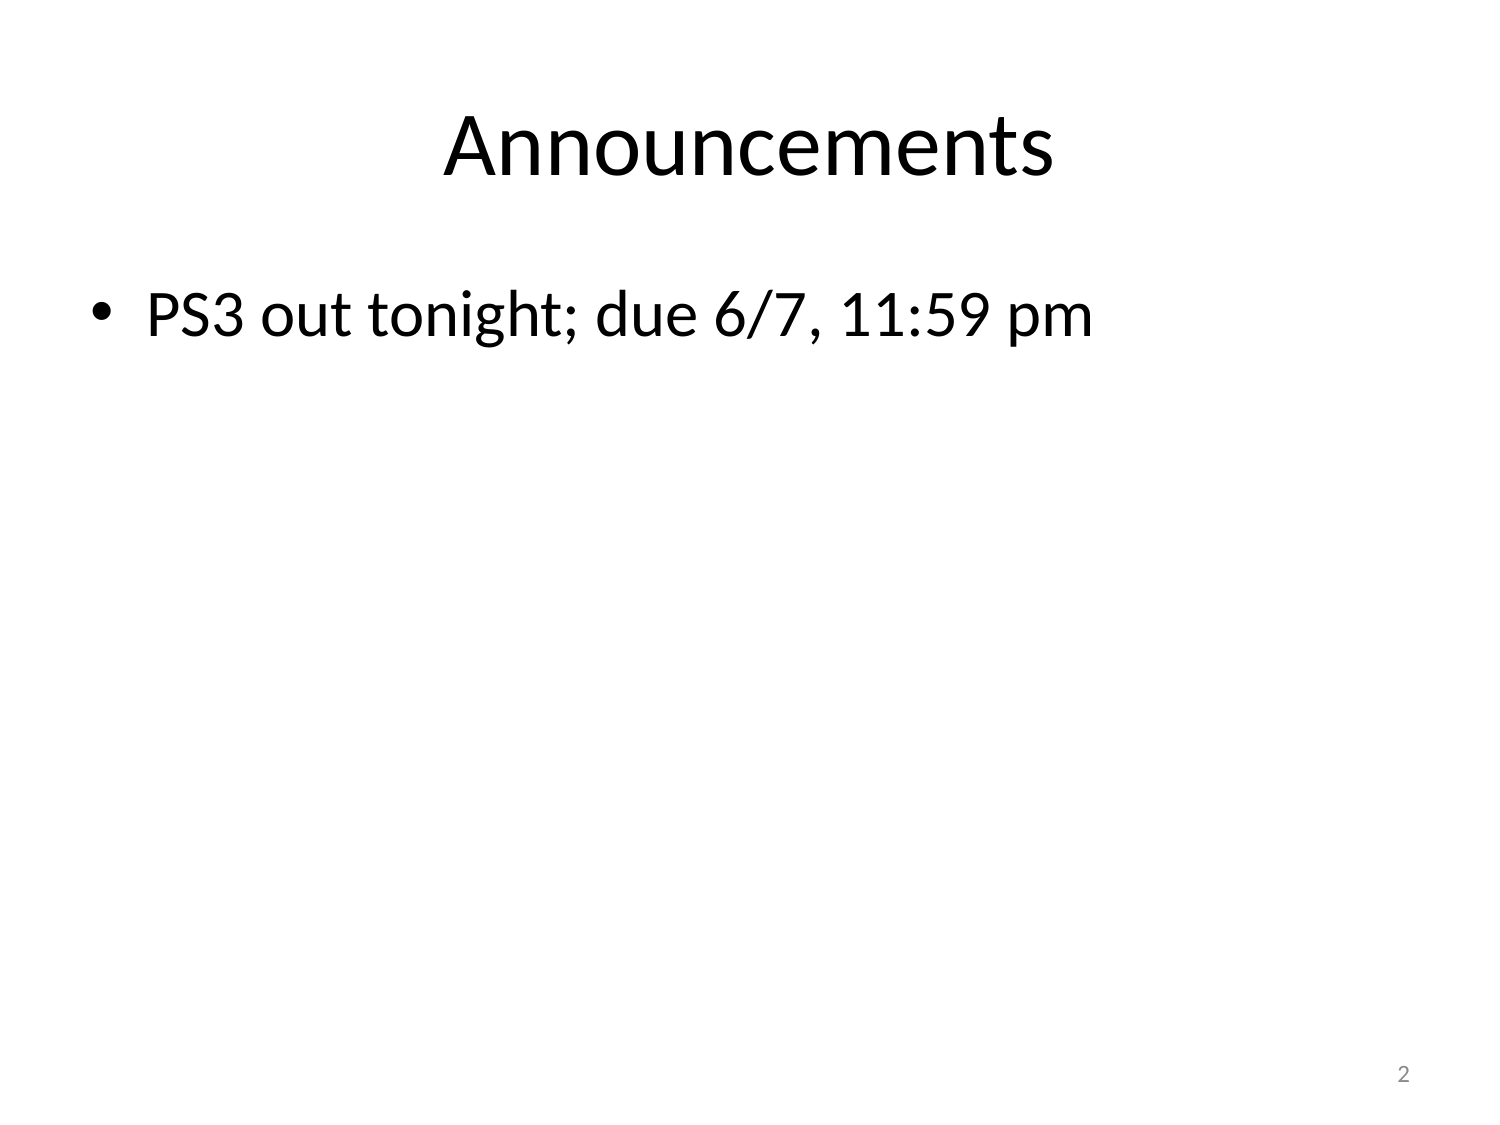

# Announcements
PS3 out tonight; due 6/7, 11:59 pm
2